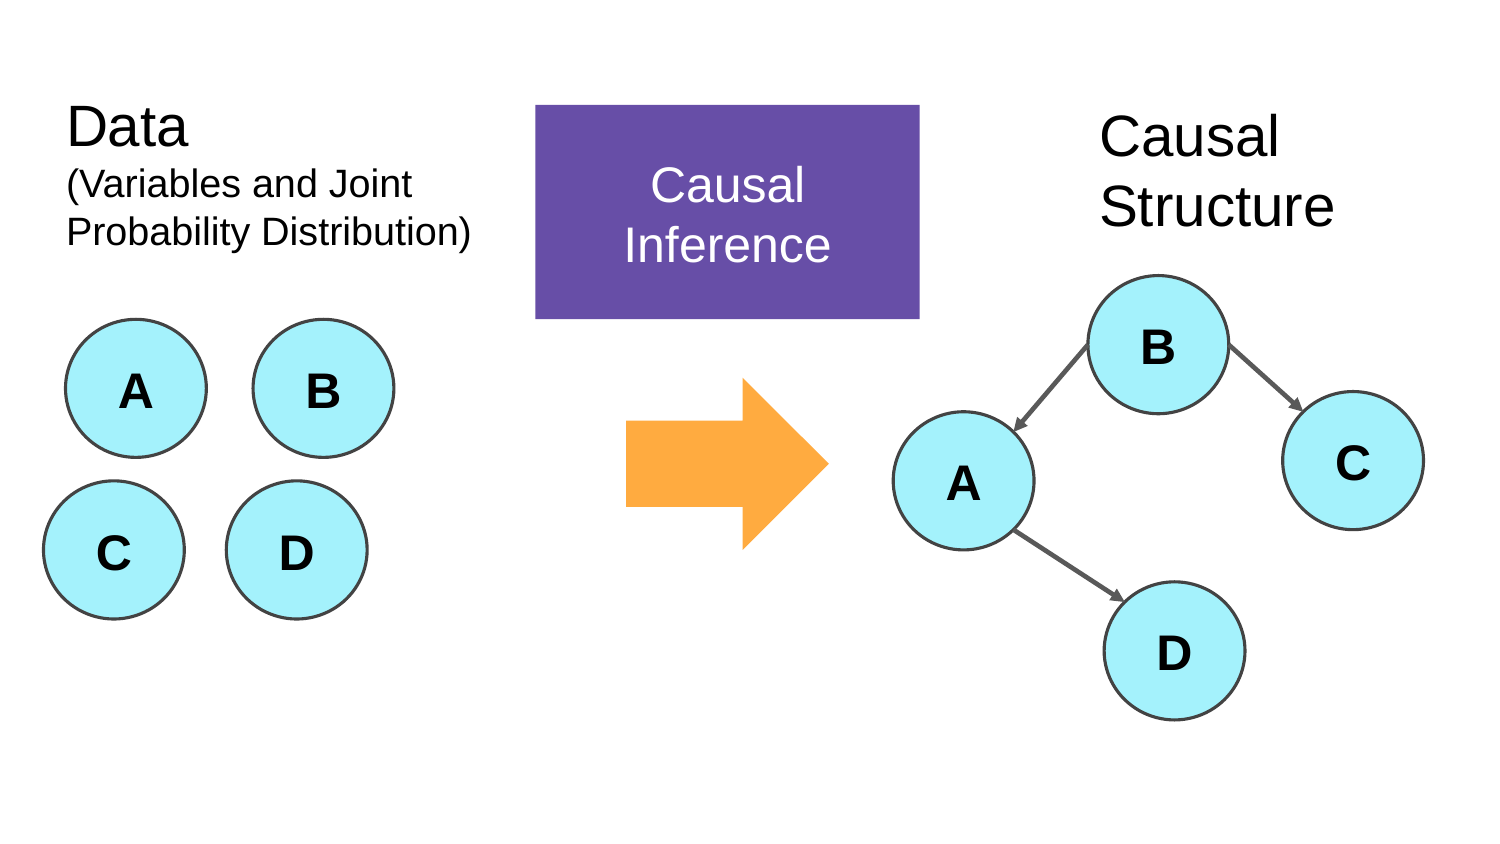

# Data
(Variables and Joint Probability Distribution)
Causal Structure
Causal
Inference
B
B
A

C
A
D
C
D